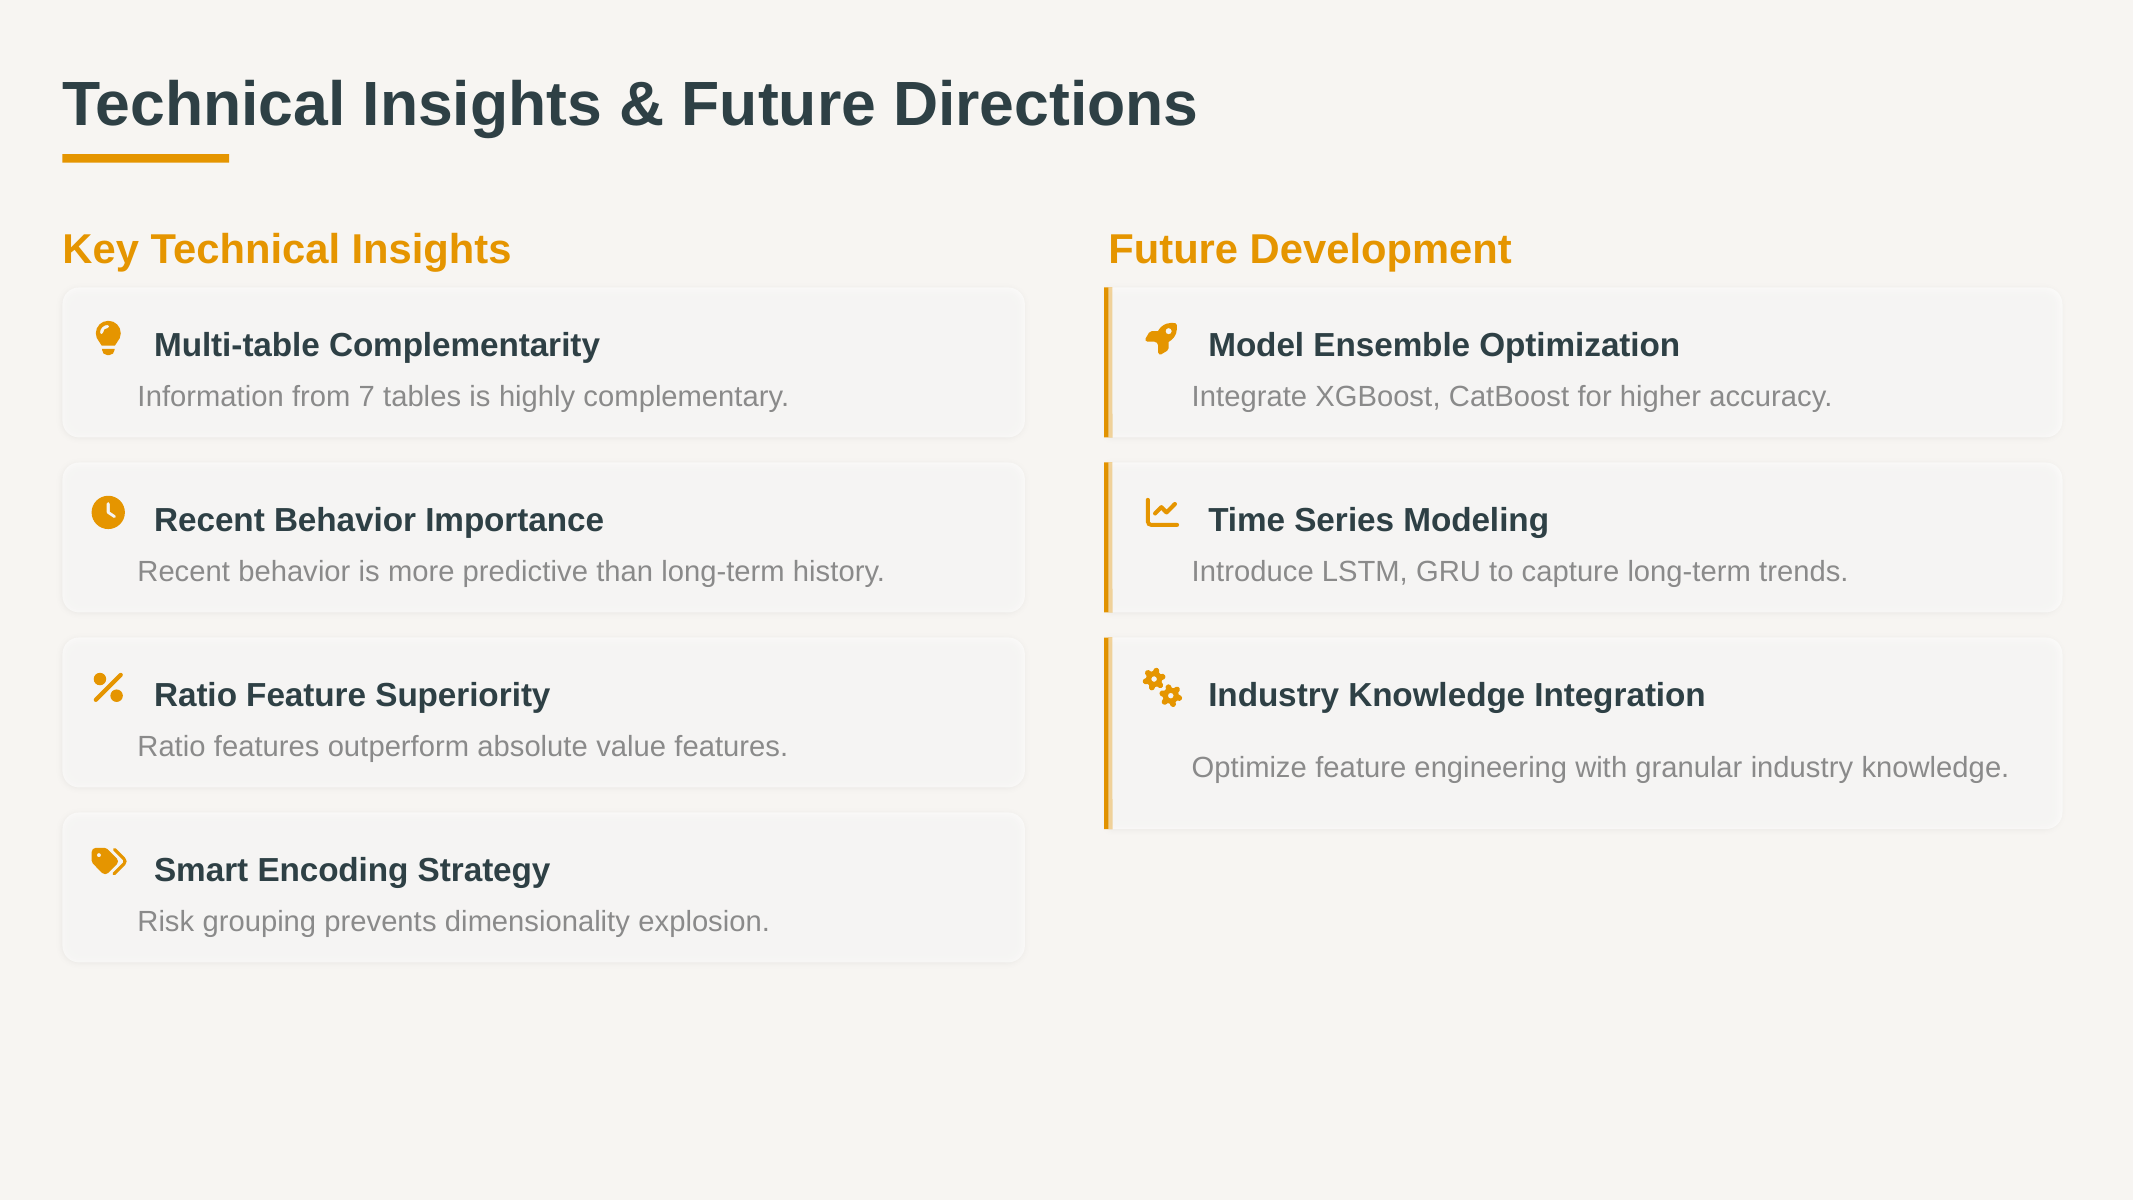

Technical Insights & Future Directions

Key Technical Insights
Future Development

Multi-table Complementarity
Model Ensemble Optimization

Information from 7 tables is highly complementary.
Integrate XGBoost, CatBoost for higher accuracy.

Recent Behavior Importance
Time Series Modeling

Recent behavior is more predictive than long-term history.
Introduce LSTM, GRU to capture long-term trends.

Ratio Feature Superiority
Industry Knowledge Integration

Ratio features outperform absolute value features.
Optimize feature engineering with granular industry knowledge.

Smart Encoding Strategy

Risk grouping prevents dimensionality explosion.